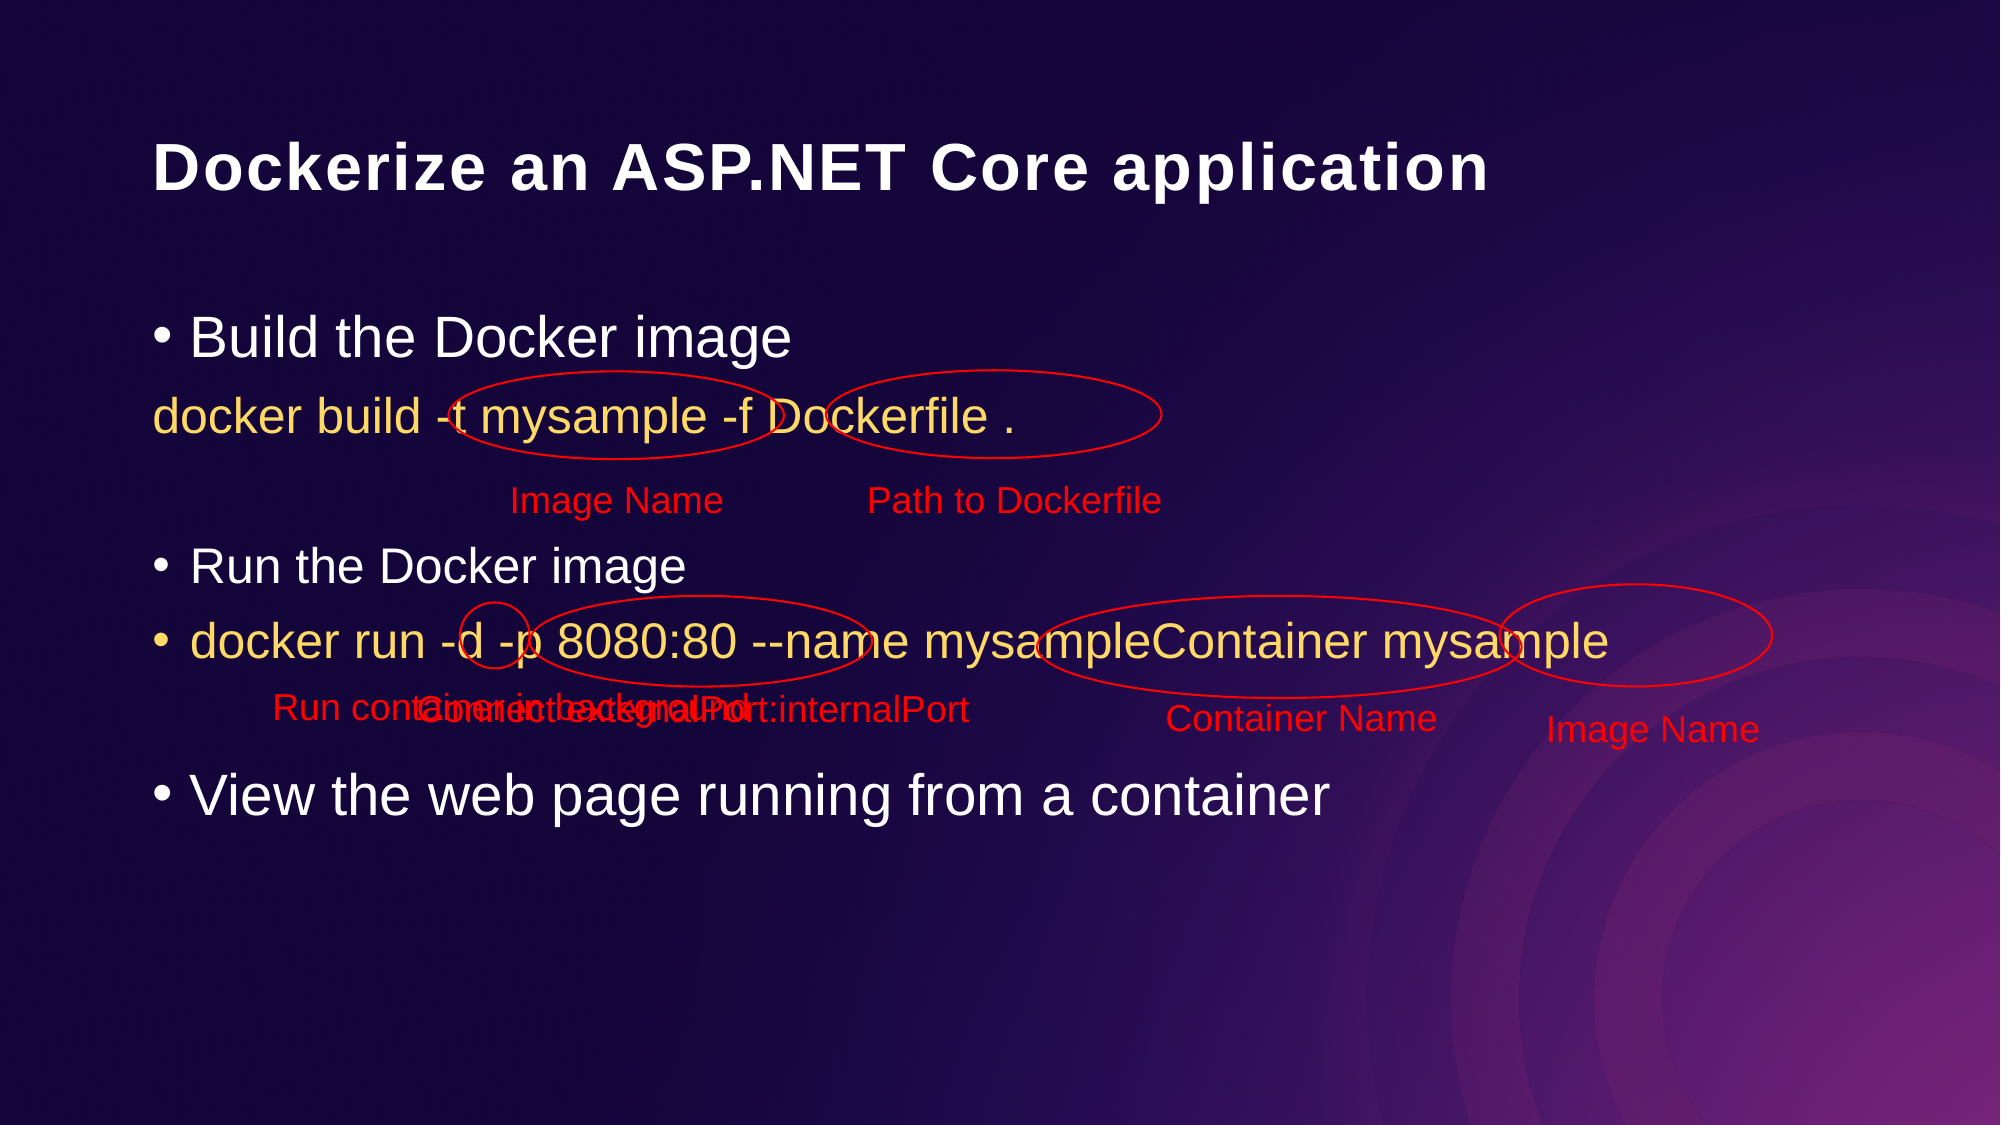

# Dockerize an ASP.NET Core application
Build the Docker image
docker build -t mysample -f Dockerfile .

Run the Docker image
docker run -d -p 8080:80 --name mysampleContainer mysample

View the web page running from a container

Image Name
Path to Dockerfile

Run container in background
Connect externalPort:internalPort
Container Name
Image Name